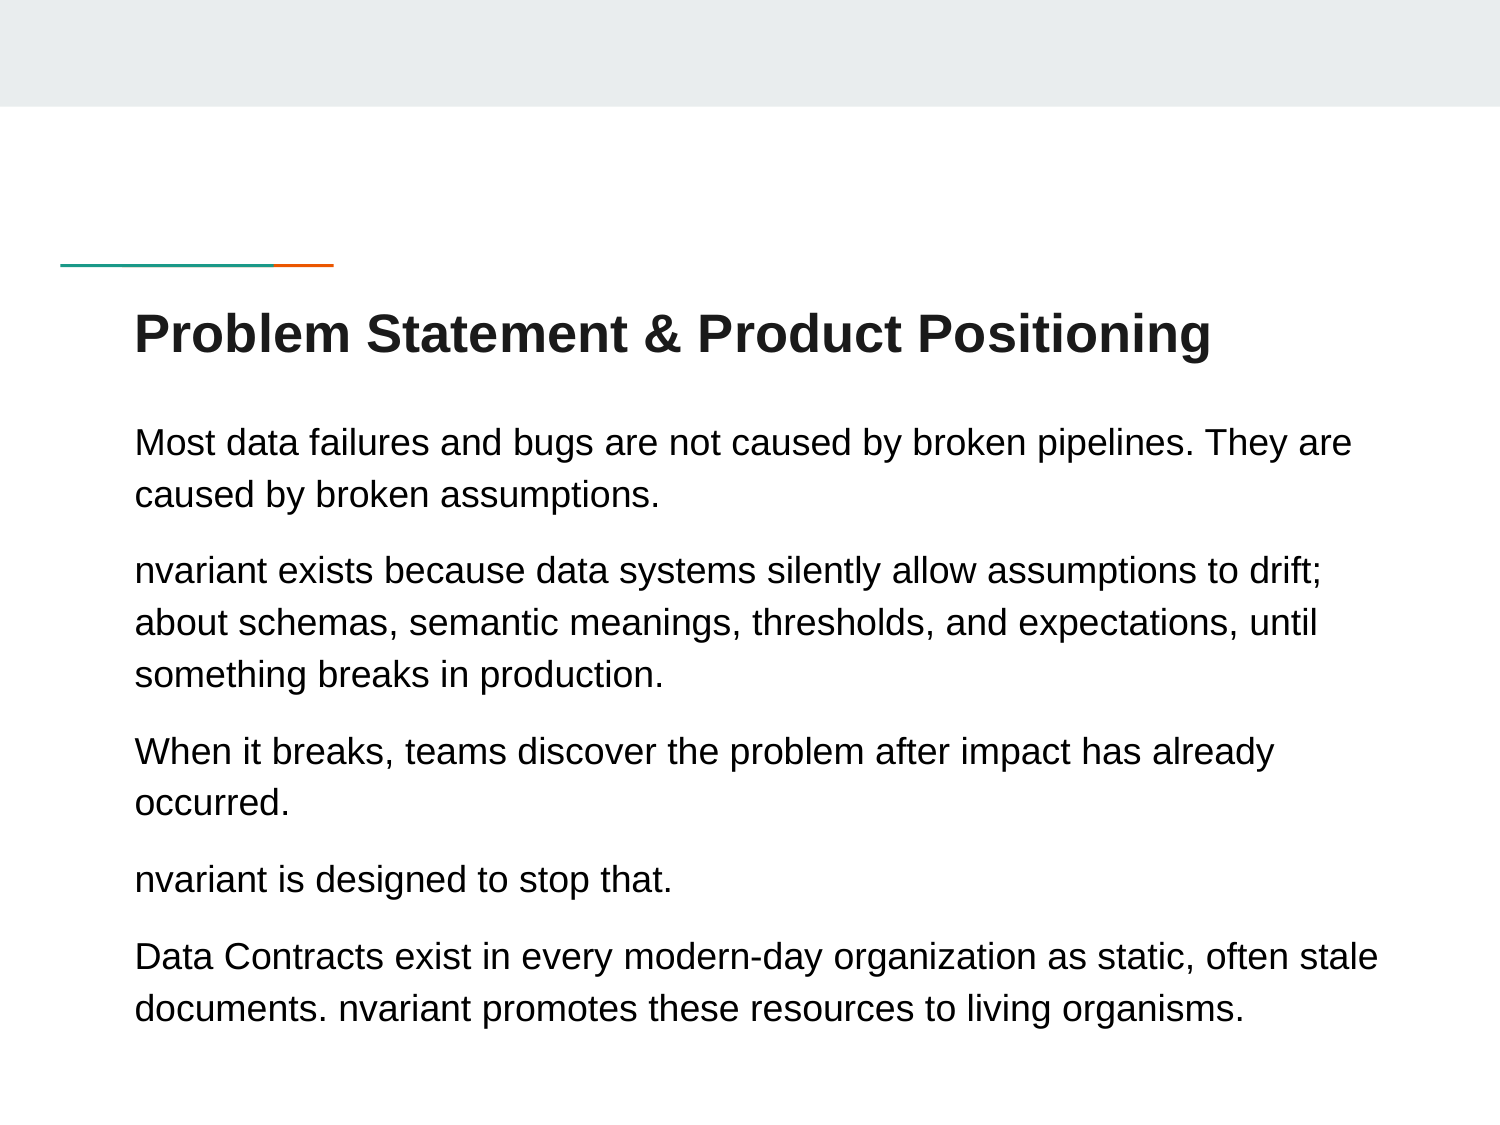

# Problem Statement & Product Positioning
Most data failures and bugs are not caused by broken pipelines. They are caused by broken assumptions.
nvariant exists because data systems silently allow assumptions to drift; about schemas, semantic meanings, thresholds, and expectations, until something breaks in production.
When it breaks, teams discover the problem after impact has already occurred.
nvariant is designed to stop that.
Data Contracts exist in every modern-day organization as static, often stale documents. nvariant promotes these resources to living organisms.